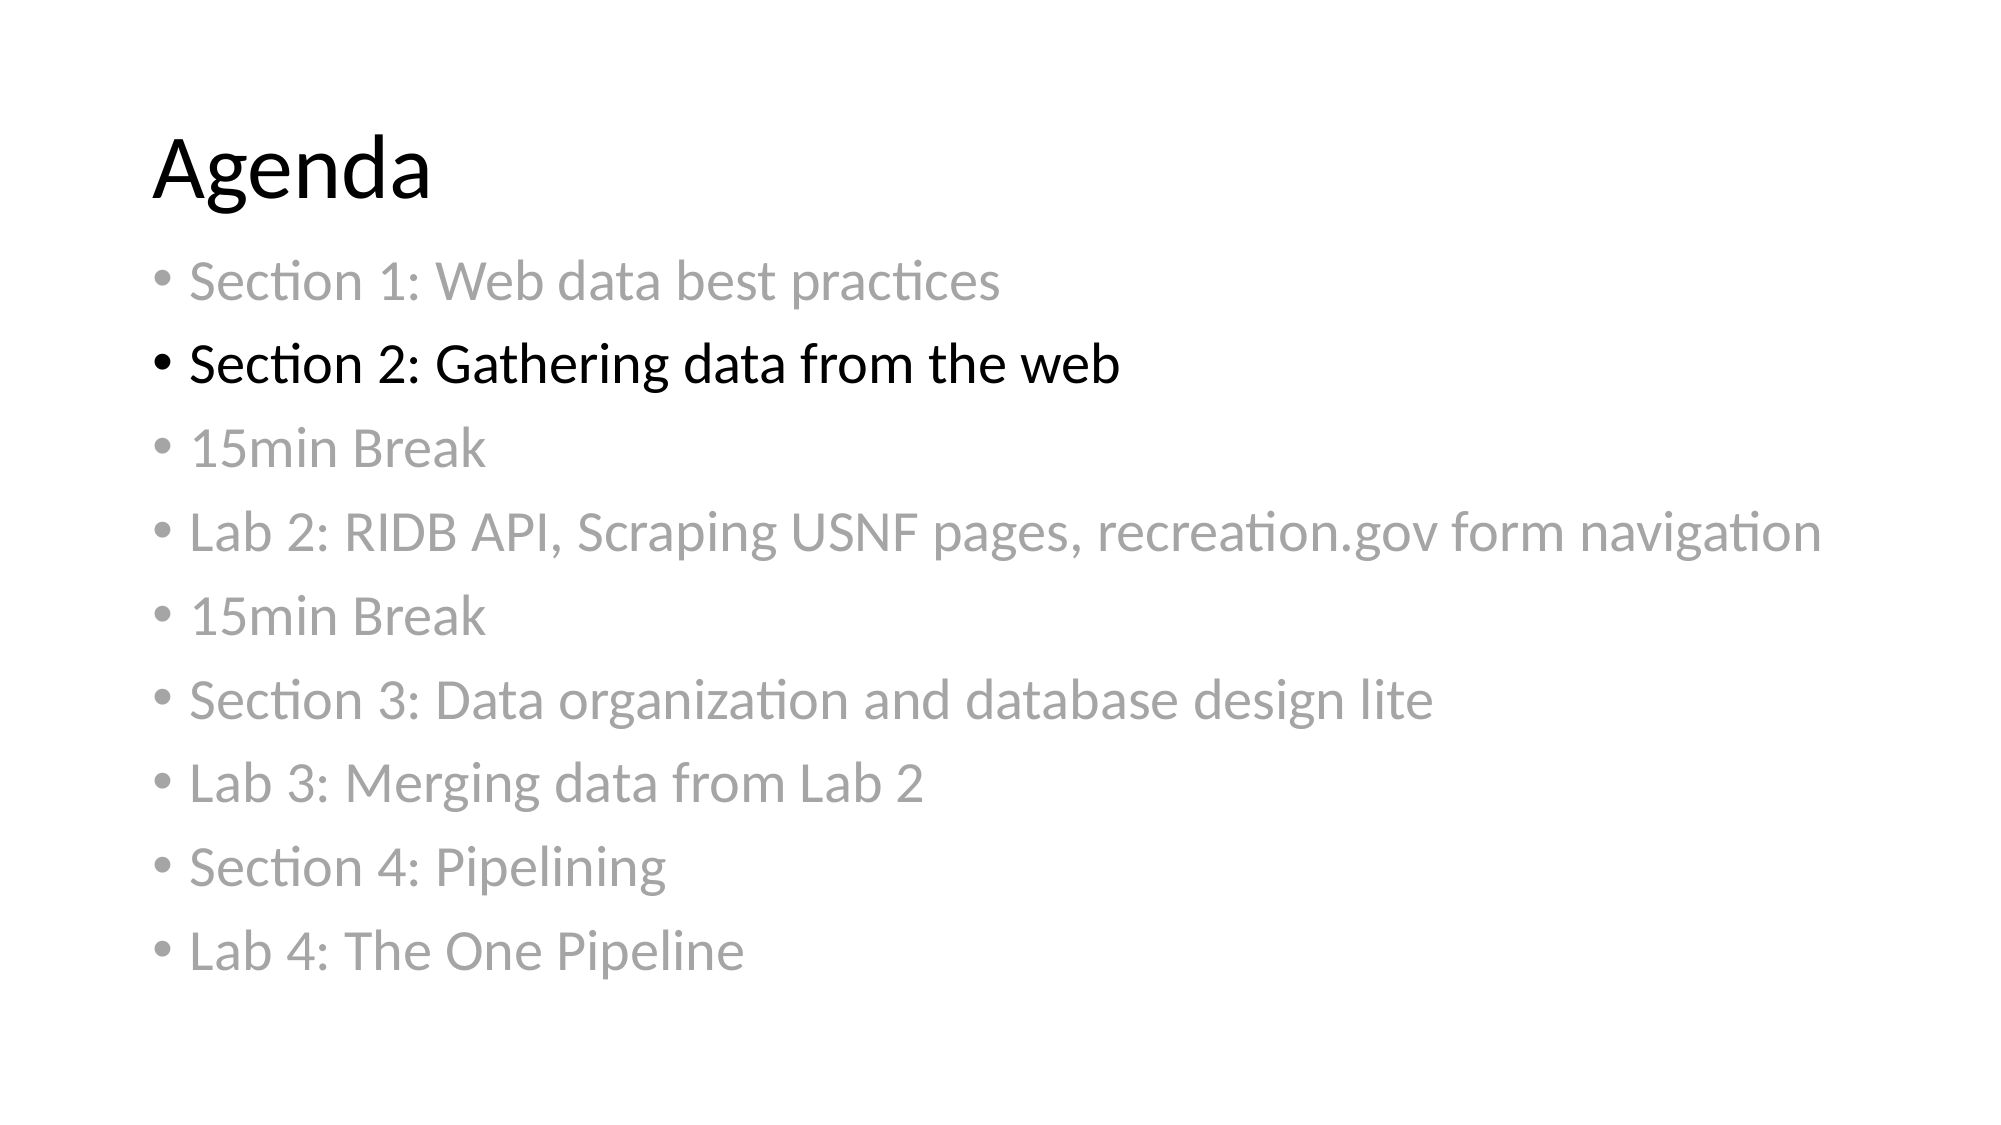

# Agenda
Section 1: Web data best practices
Section 2: Gathering data from the web
15min Break
Lab 2: RIDB API, Scraping USNF pages, recreation.gov form navigation
15min Break
Section 3: Data organization and database design lite
Lab 3: Merging data from Lab 2
Section 4: Pipelining
Lab 4: The One Pipeline